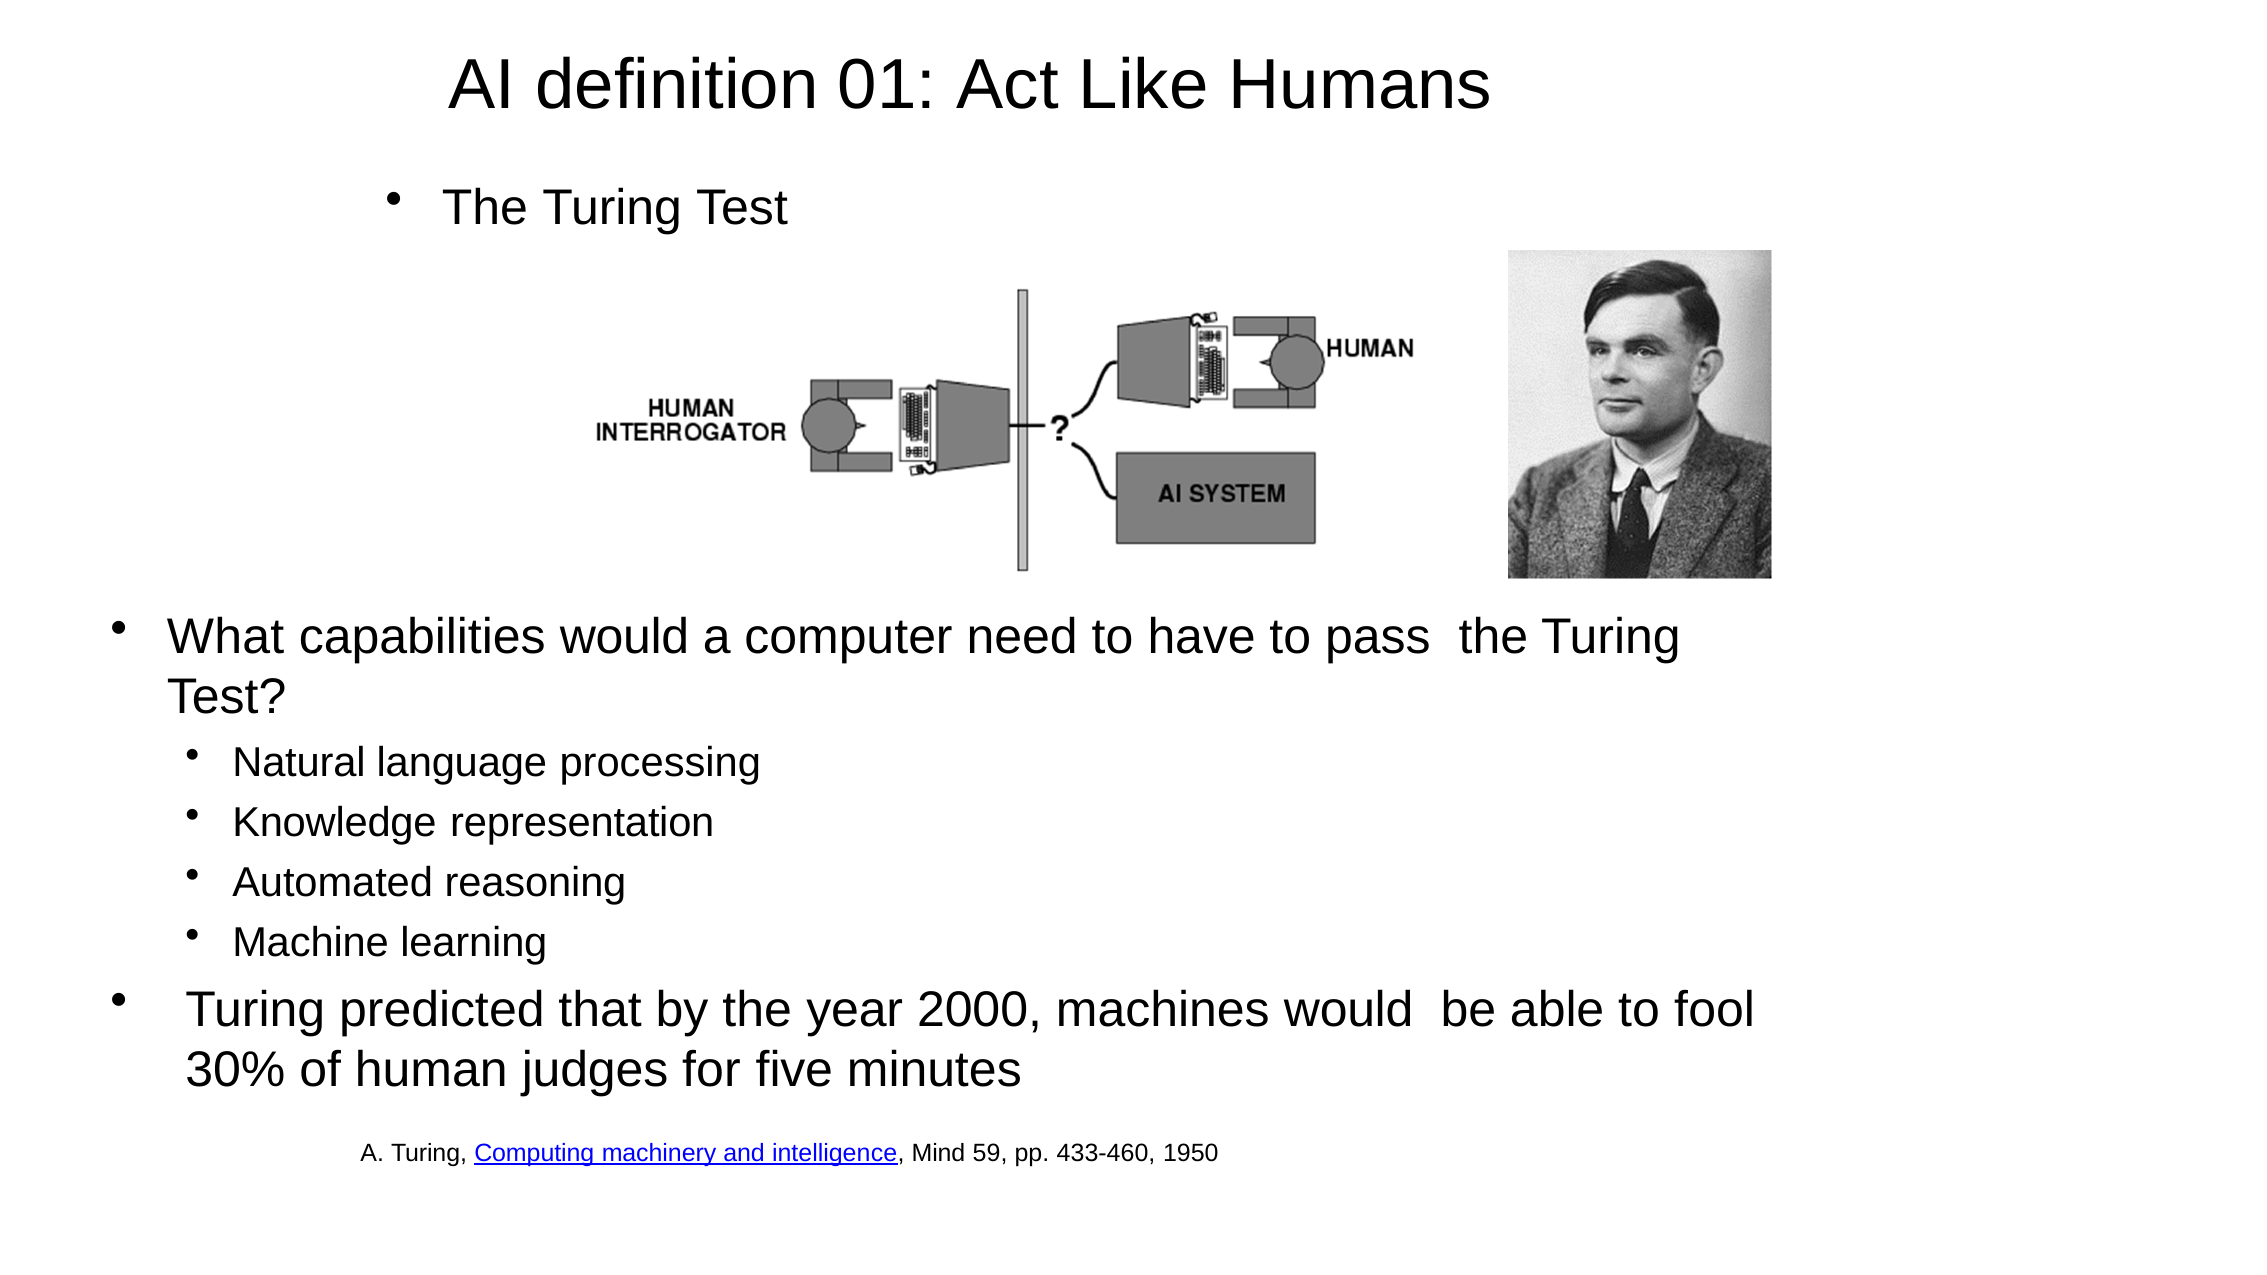

# AI definition 01: Act Like Humans
The Turing Test

What capabilities would a computer need to have to pass  the Turing Test?
Natural language processing
Knowledge representation
Automated reasoning
Machine learning
Turing predicted that by the year 2000, machines would  be able to fool 30% of human judges for five minutes
A. Turing, Computing machinery and intelligence, Mind 59, pp. 433-460, 1950